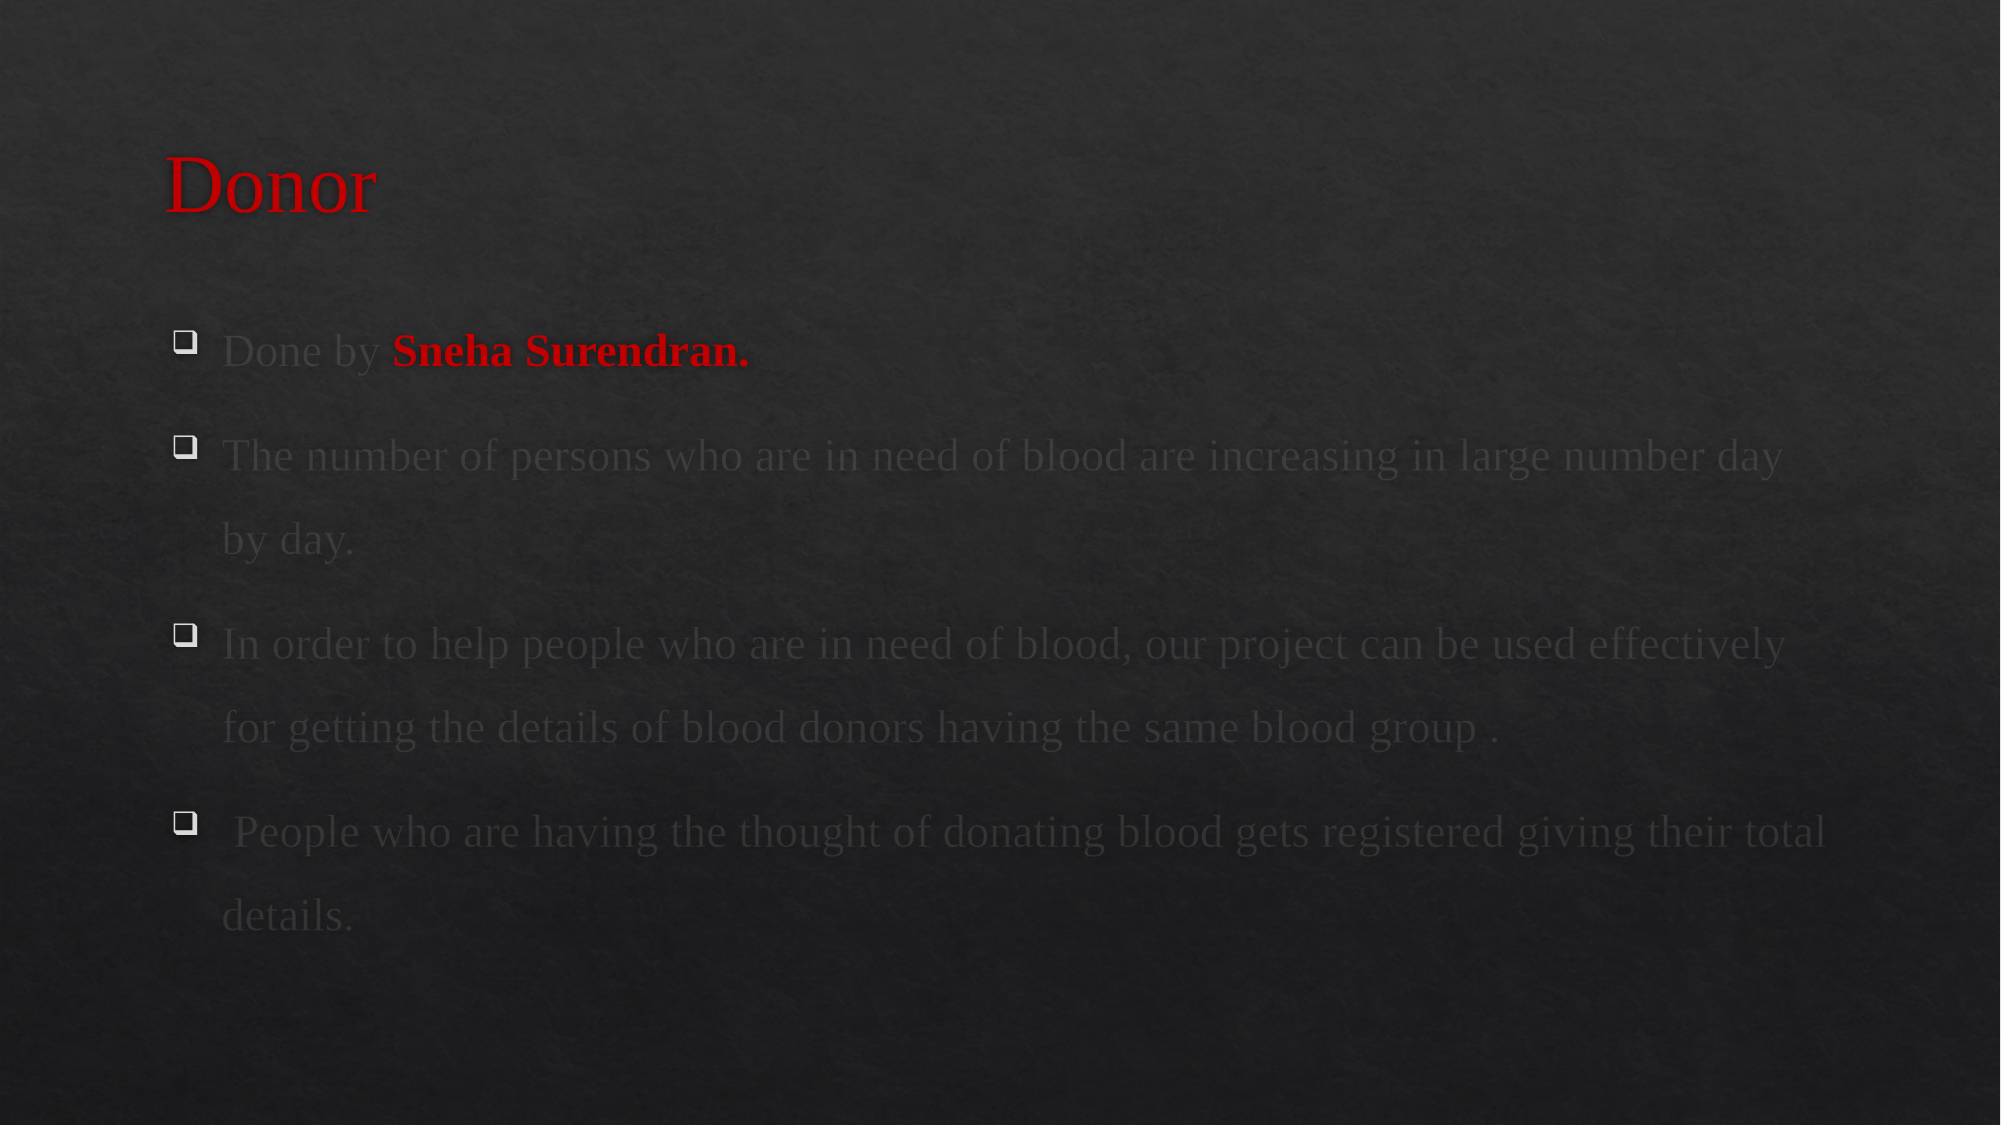

# Donor
Done by Sneha Surendran.
The number of persons who are in need of blood are increasing in large number day by day.
In order to help people who are in need of blood, our project can be used effectively for getting the details of blood donors having the same blood group .
 People who are having the thought of donating blood gets registered giving their total details.